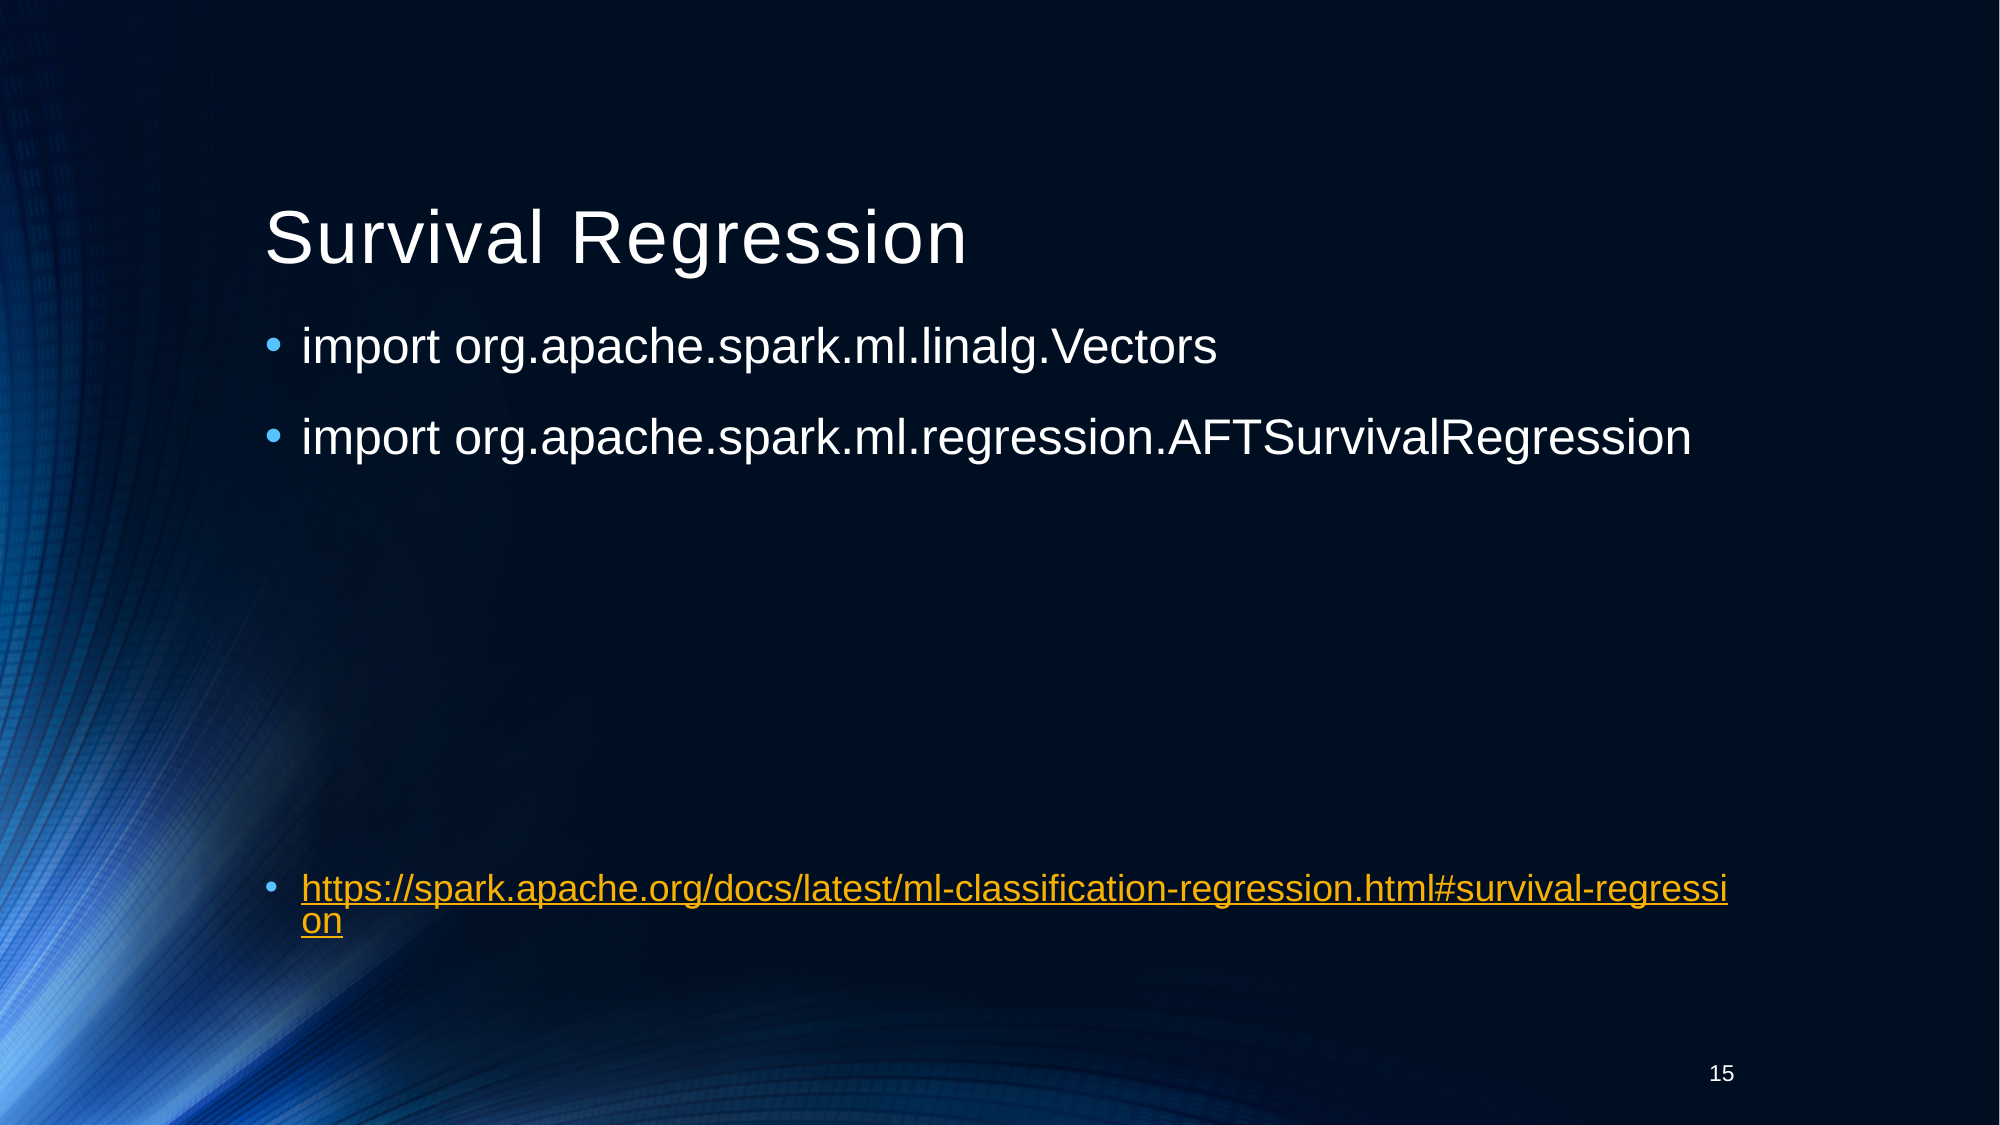

# Survival Regression
import org.apache.spark.ml.linalg.Vectors
import org.apache.spark.ml.regression.AFTSurvivalRegression

https://spark.apache.org/docs/latest/ml-classification-regression.html#survival-regression
15